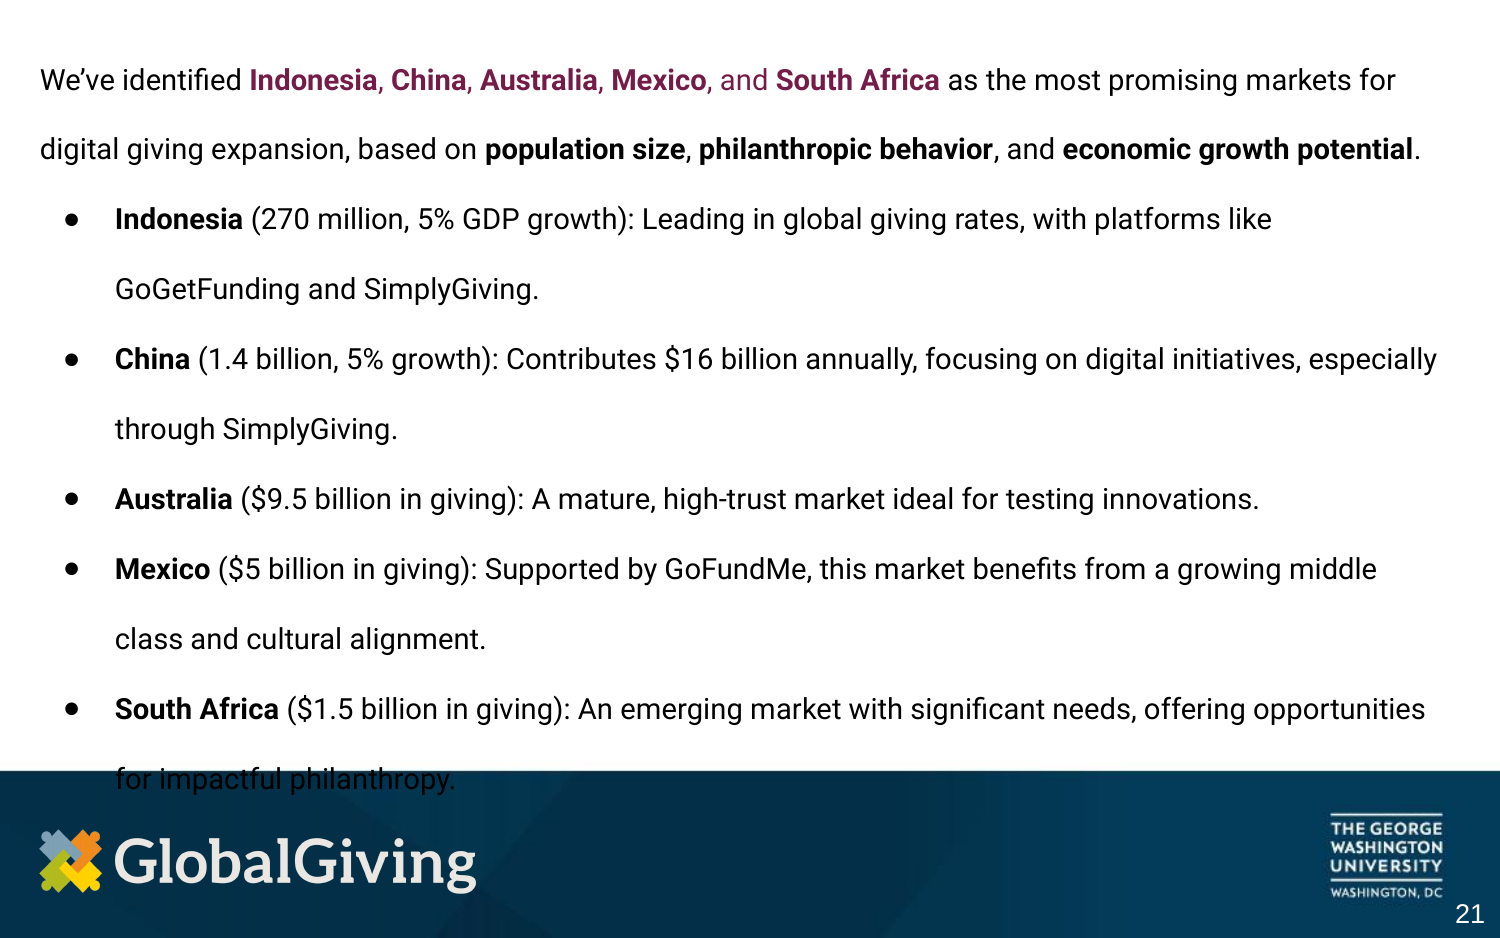

We’ve identified Indonesia, China, Australia, Mexico, and South Africa as the most promising markets for digital giving expansion, based on population size, philanthropic behavior, and economic growth potential.
Indonesia (270 million, 5% GDP growth): Leading in global giving rates, with platforms like GoGetFunding and SimplyGiving.
China (1.4 billion, 5% growth): Contributes $16 billion annually, focusing on digital initiatives, especially through SimplyGiving.
Australia ($9.5 billion in giving): A mature, high-trust market ideal for testing innovations.
Mexico ($5 billion in giving): Supported by GoFundMe, this market benefits from a growing middle class and cultural alignment.
South Africa ($1.5 billion in giving): An emerging market with significant needs, offering opportunities for impactful philanthropy.
21